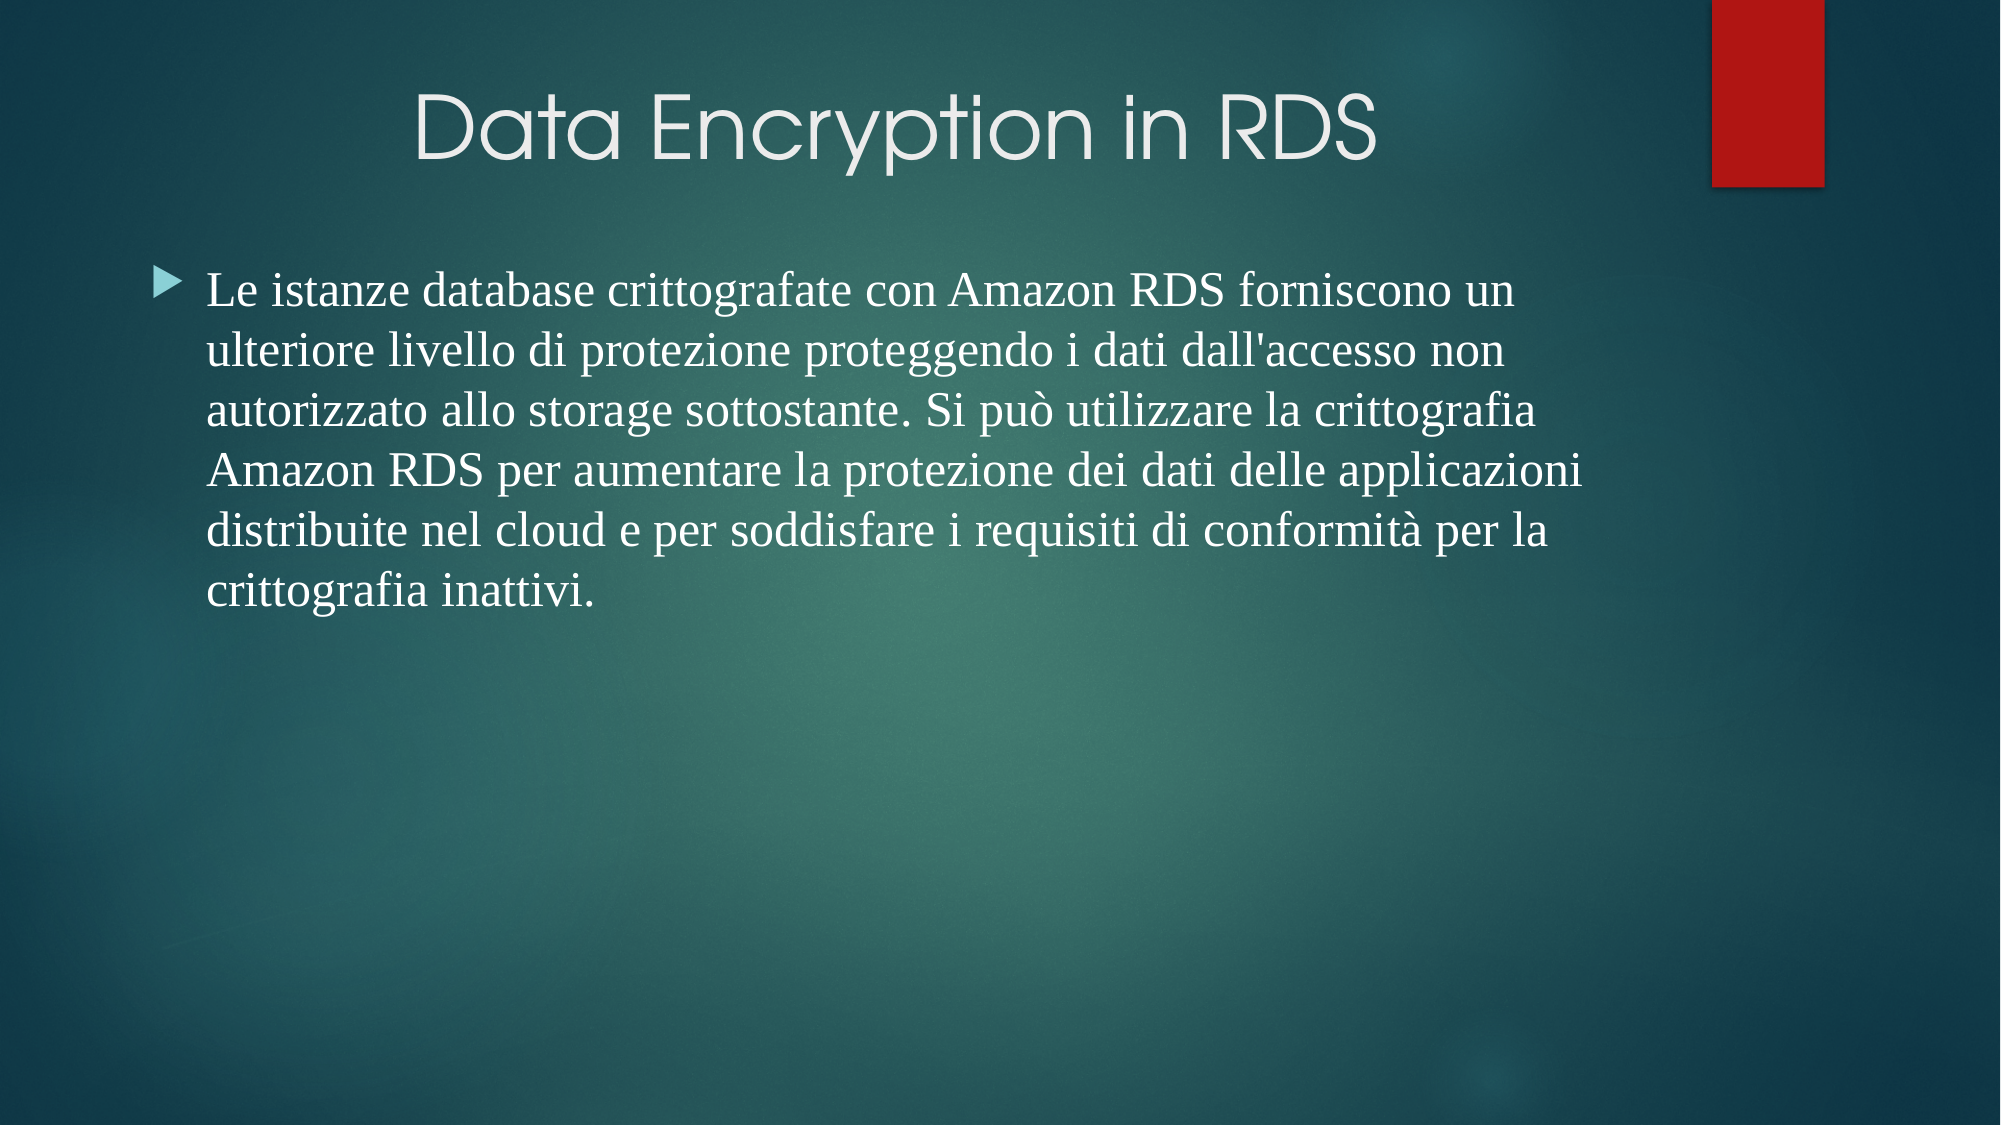

# Data Encryption in RDS
Le istanze database crittografate con Amazon RDS forniscono un ulteriore livello di protezione proteggendo i dati dall'accesso non autorizzato allo storage sottostante. Si può utilizzare la crittografia Amazon RDS per aumentare la protezione dei dati delle applicazioni distribuite nel cloud e per soddisfare i requisiti di conformità per la crittografia inattivi.